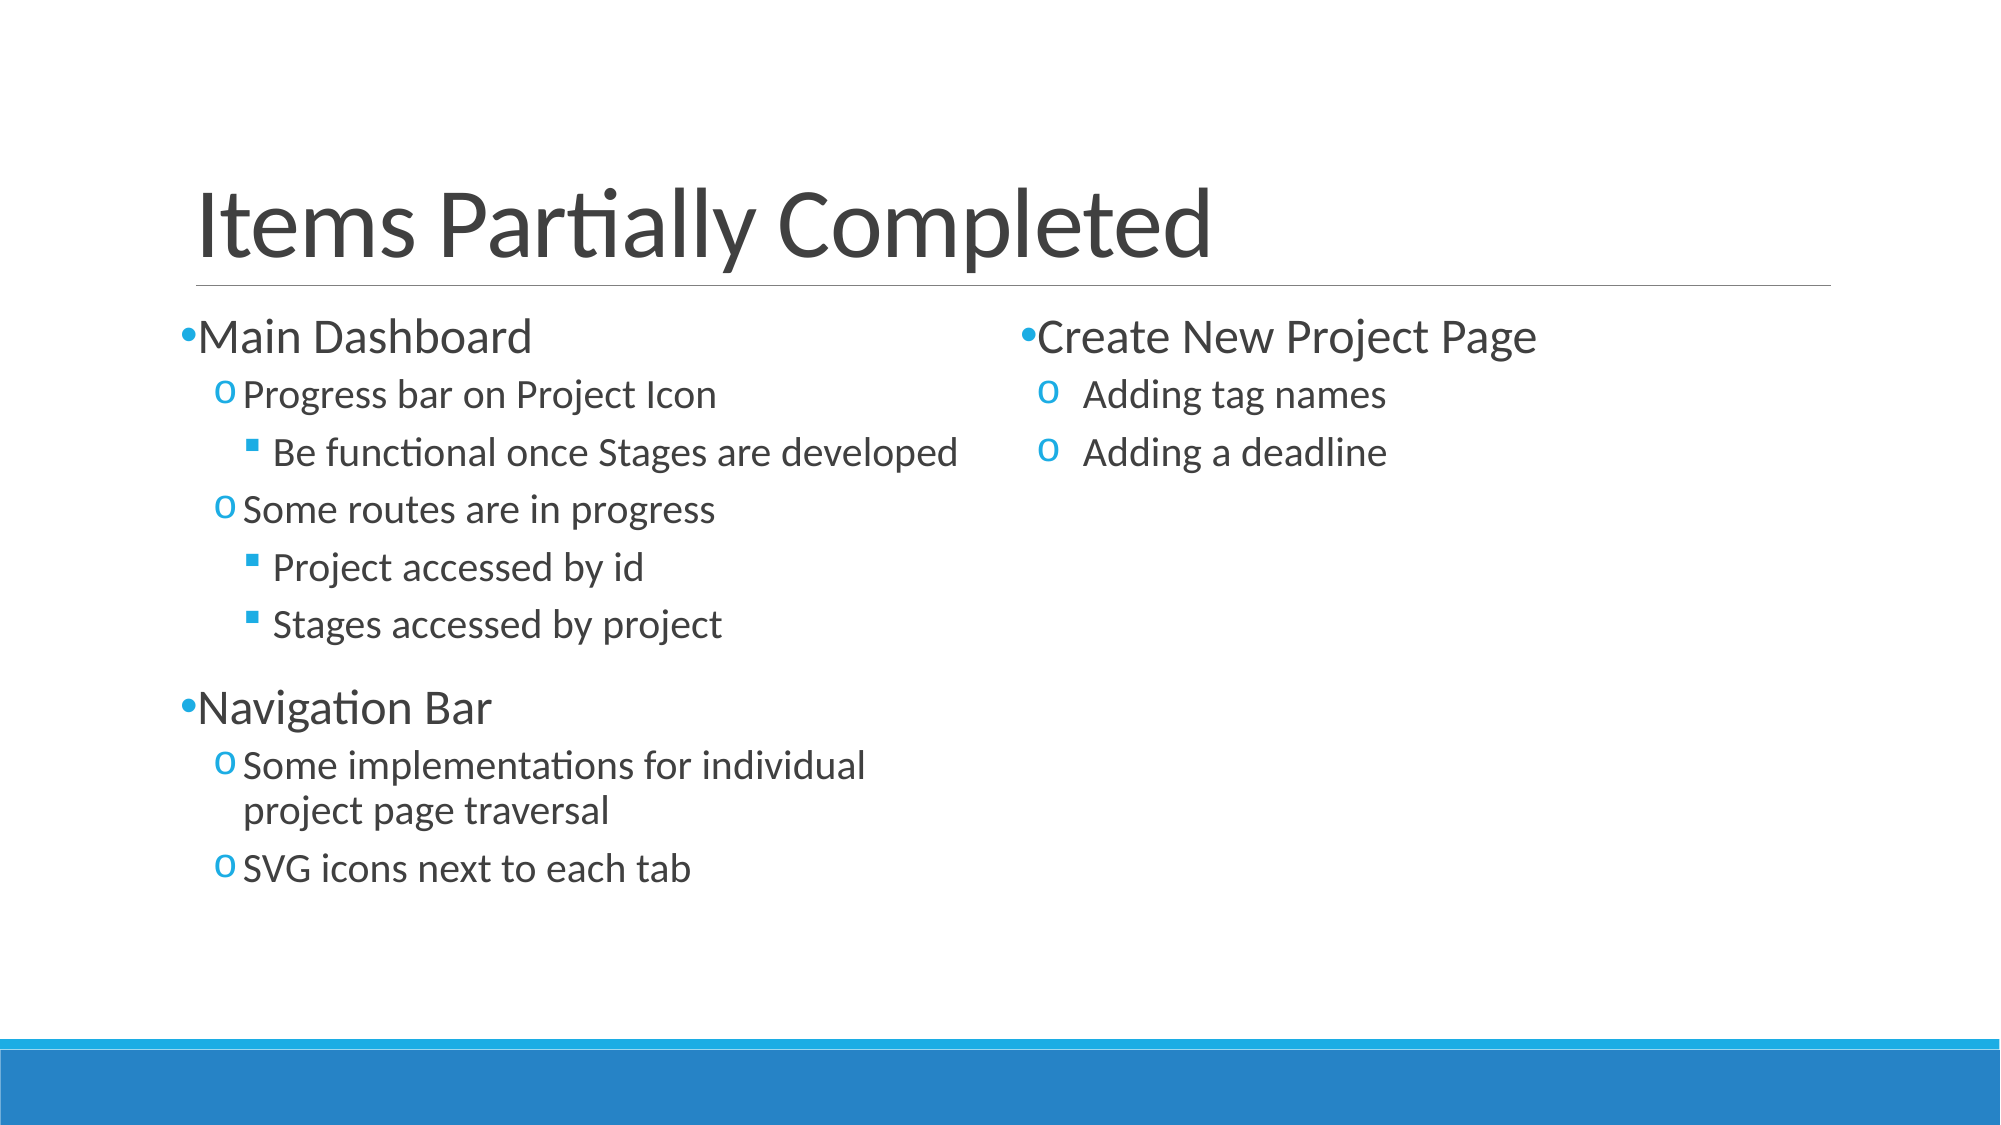

# Items Partially Completed
Main Dashboard
Progress bar on Project Icon
Be functional once Stages are developed
Some routes are in progress
Project accessed by id
Stages accessed by project
Navigation Bar
Some implementations for individual project page traversal
SVG icons next to each tab
Create New Project Page
Adding tag names
Adding a deadline